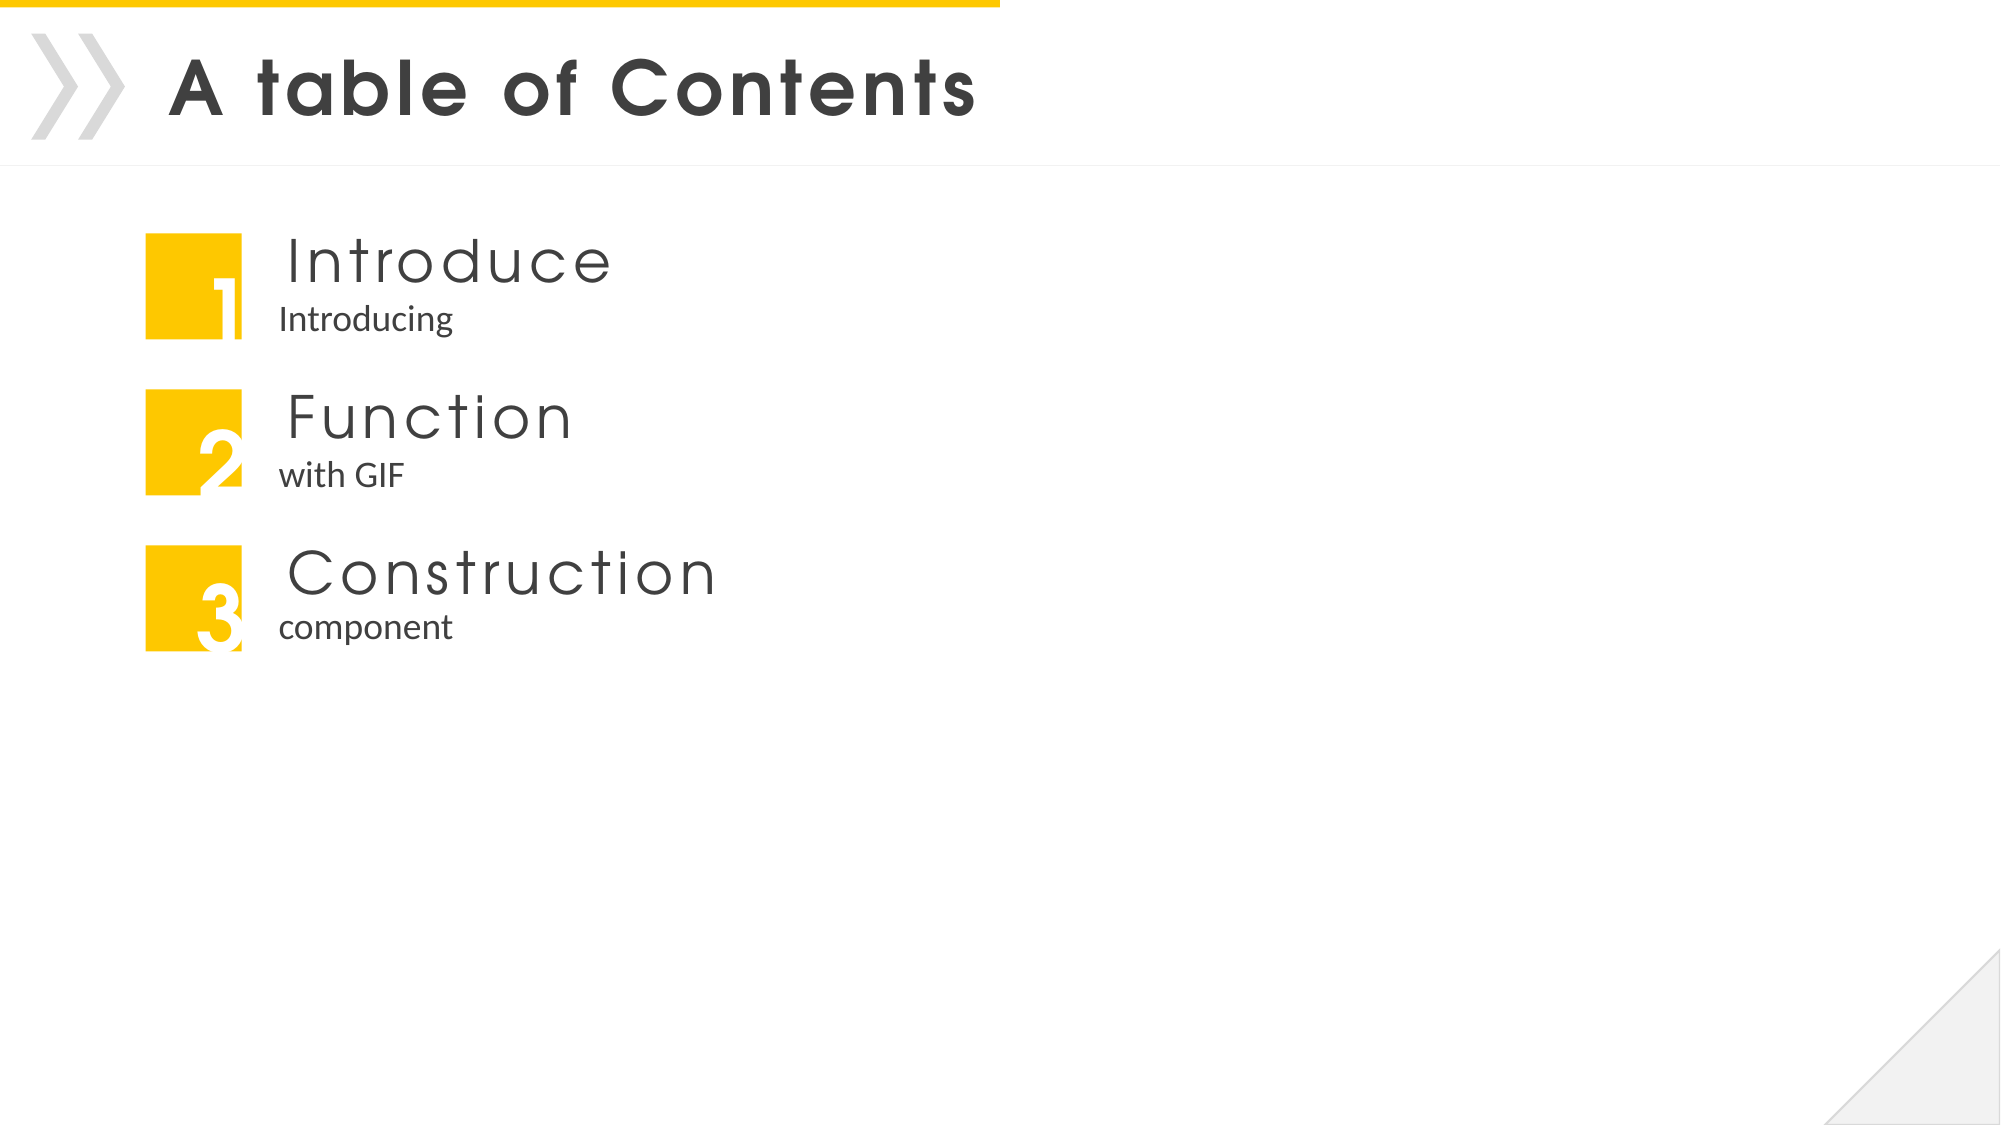

A table of Contents

Introduce
 Introducing

1
Function
 with GIF
 component

2
Construction

3
4